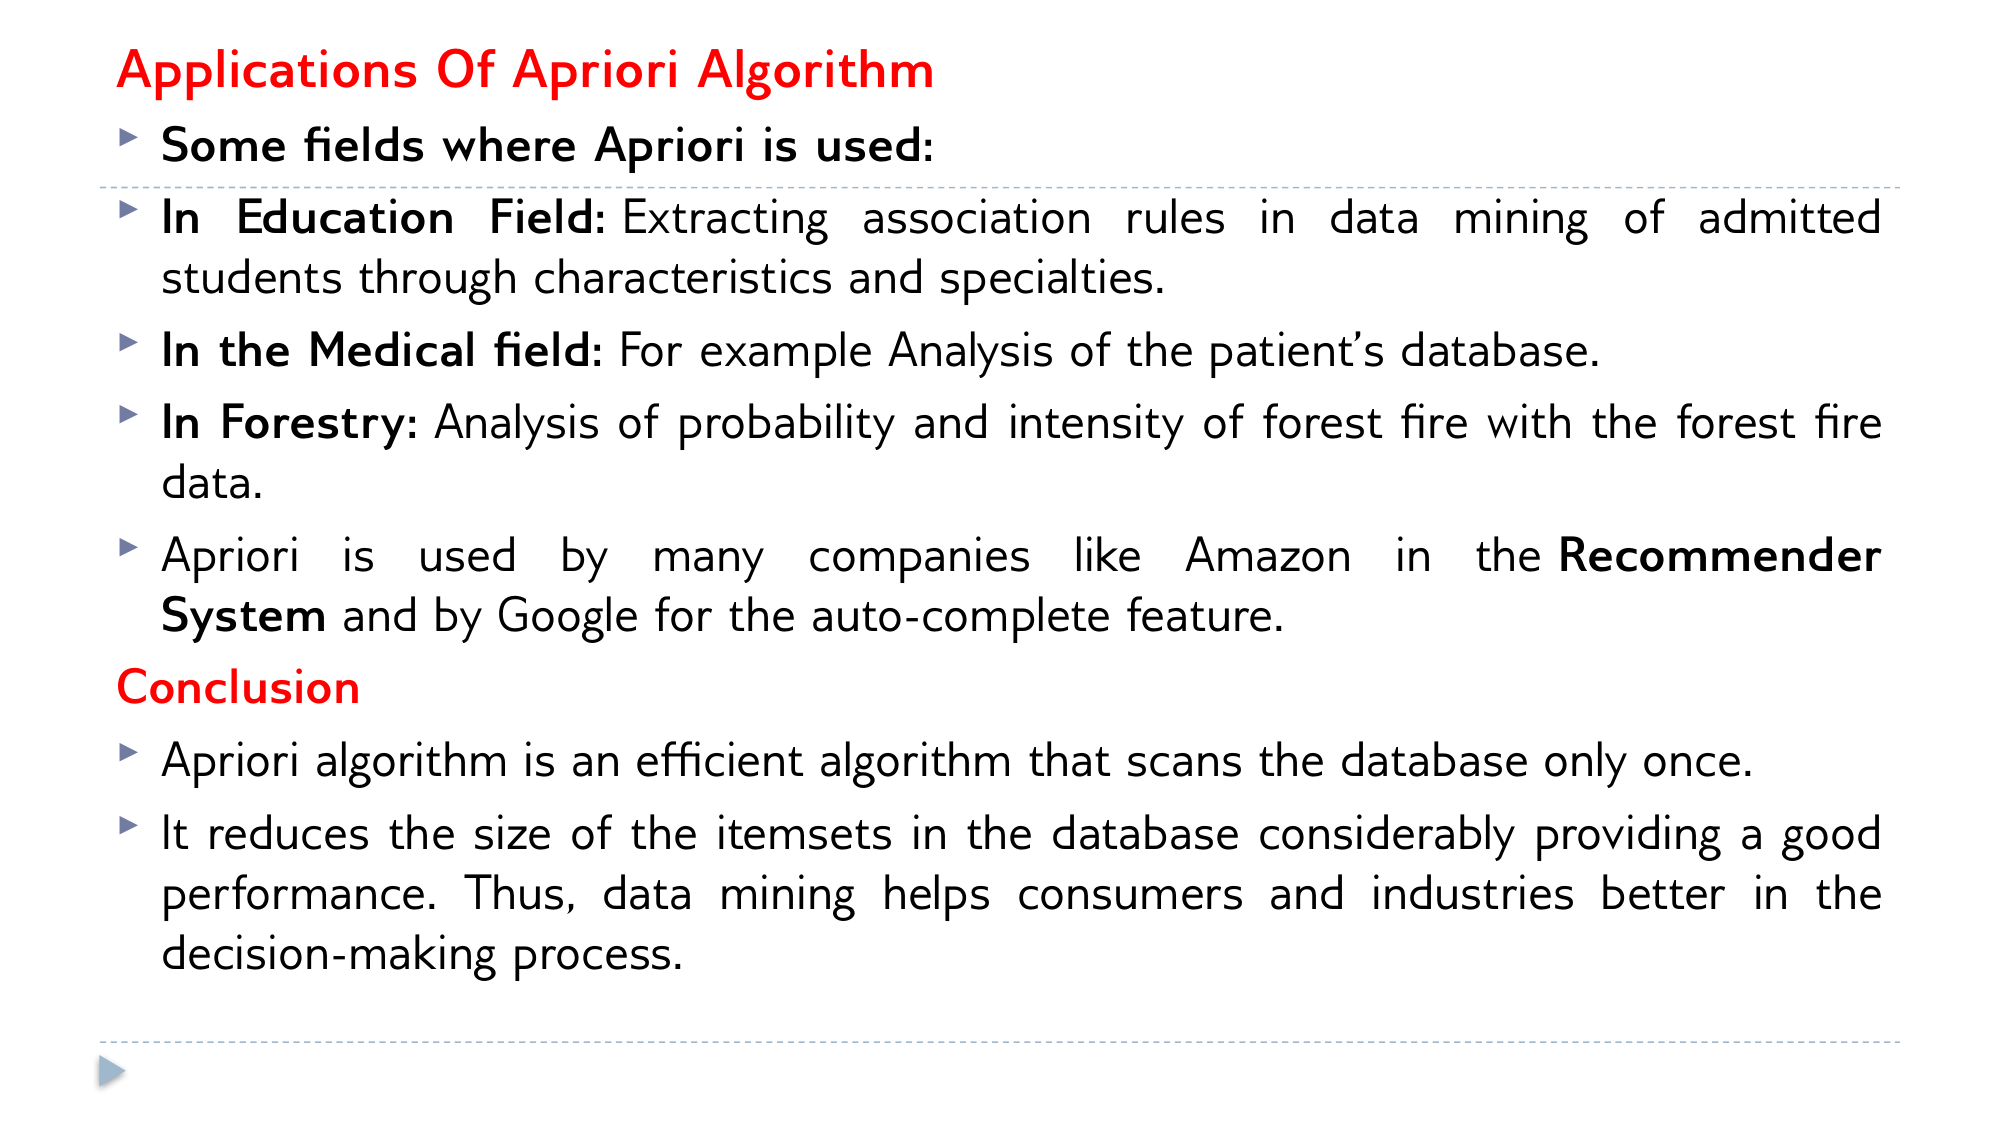

Applications Of Apriori Algorithm
Some fields where Apriori is used:
In Education Field: Extracting association rules in data mining of admitted students through characteristics and specialties.
In the Medical field: For example Analysis of the patient’s database.
In Forestry: Analysis of probability and intensity of forest fire with the forest fire data.
Apriori is used by many companies like Amazon in the Recommender System and by Google for the auto-complete feature.
Conclusion
Apriori algorithm is an efficient algorithm that scans the database only once.
It reduces the size of the itemsets in the database considerably providing a good performance. Thus, data mining helps consumers and industries better in the decision-making process.